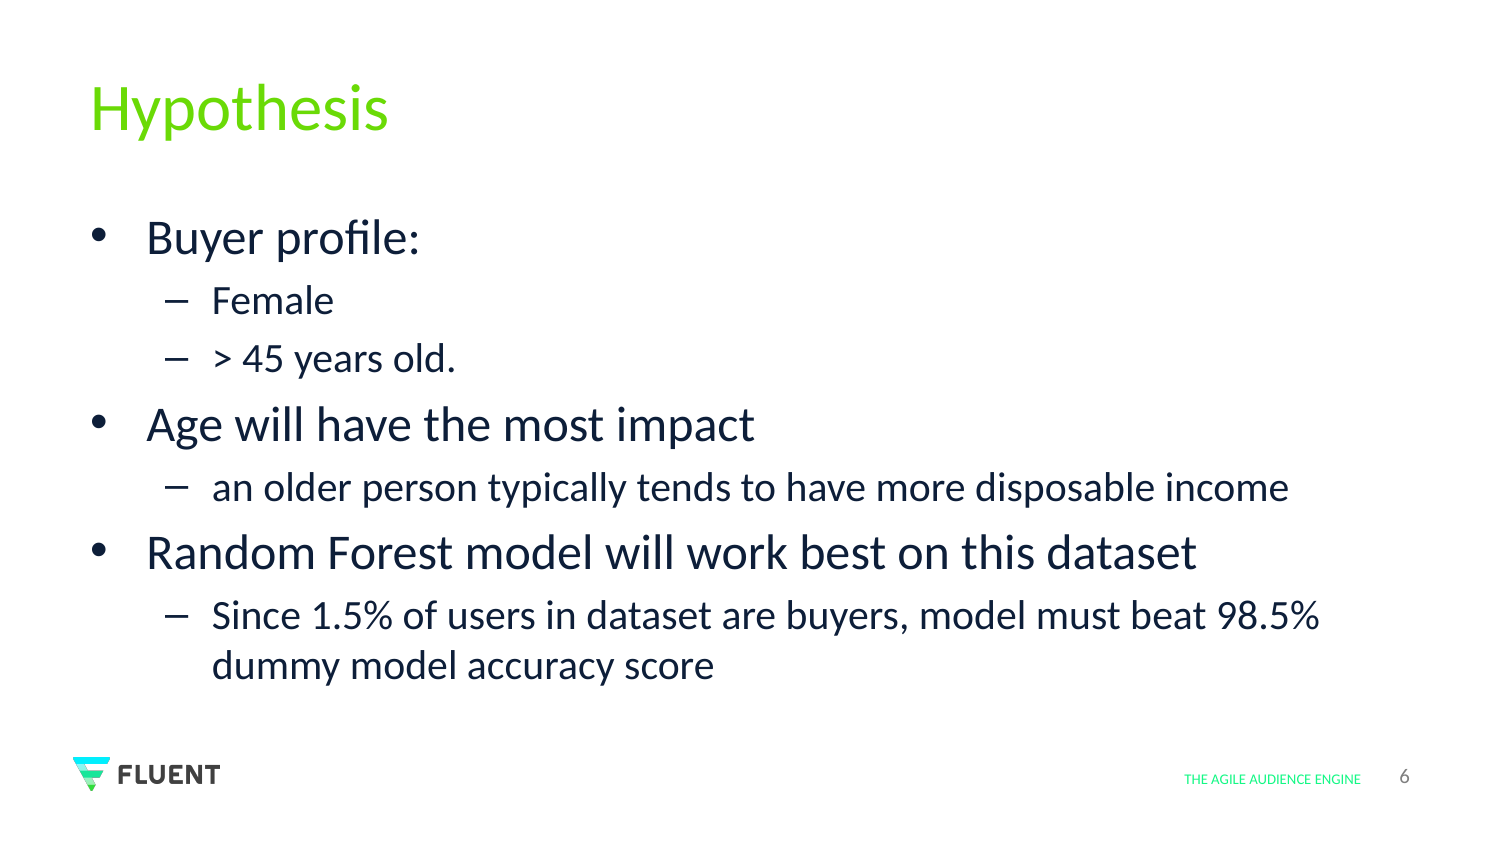

# Hypothesis
Buyer profile:
Female
> 45 years old.
Age will have the most impact
an older person typically tends to have more disposable income
Random Forest model will work best on this dataset
Since 1.5% of users in dataset are buyers, model must beat 98.5% dummy model accuracy score
6